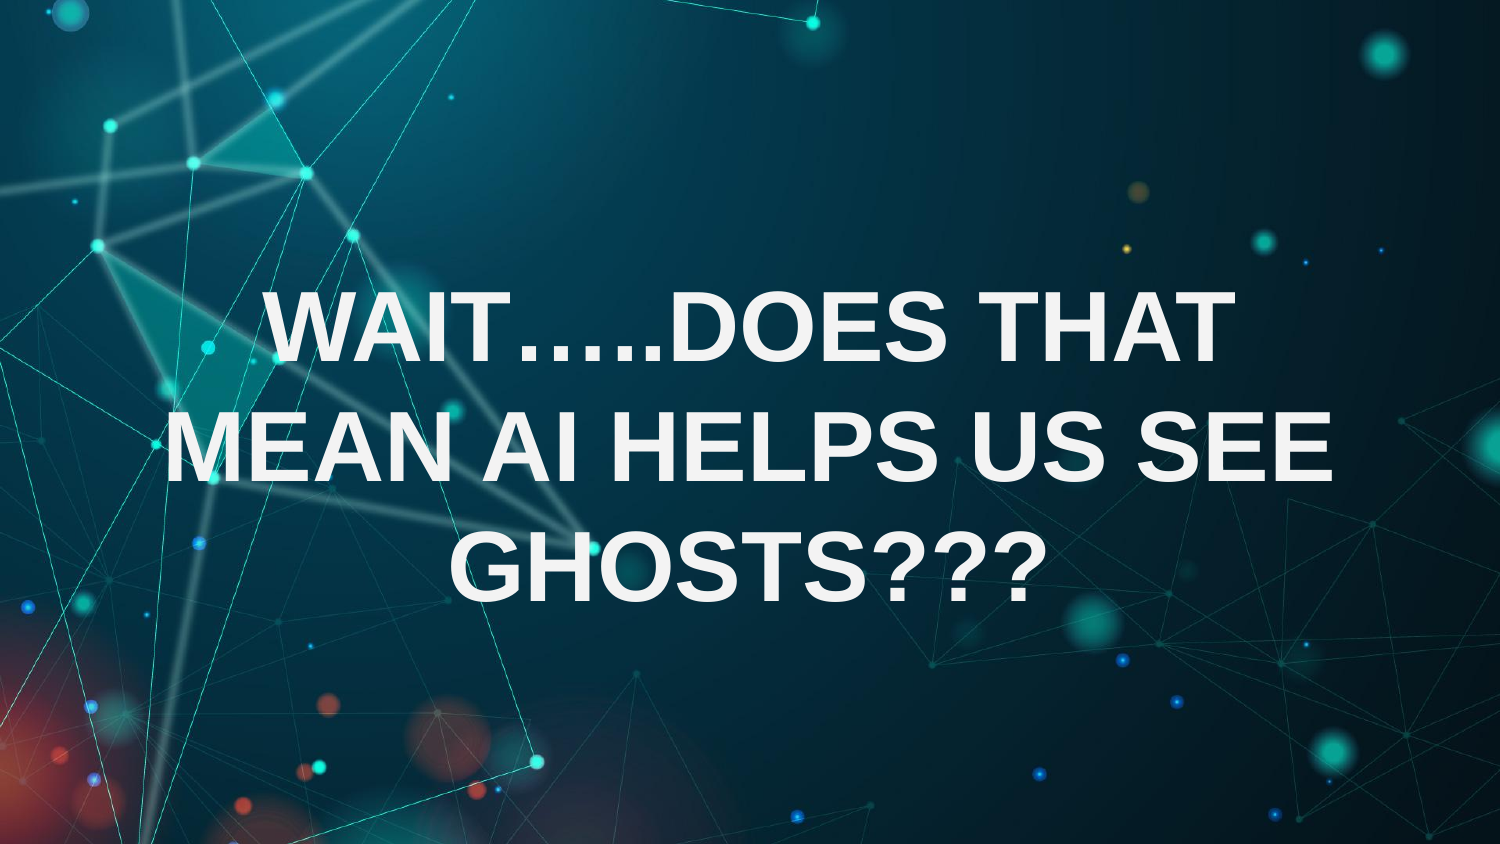

# WAIT…..DOES THAT MEAN AI HELPS US SEE GHOSTS???